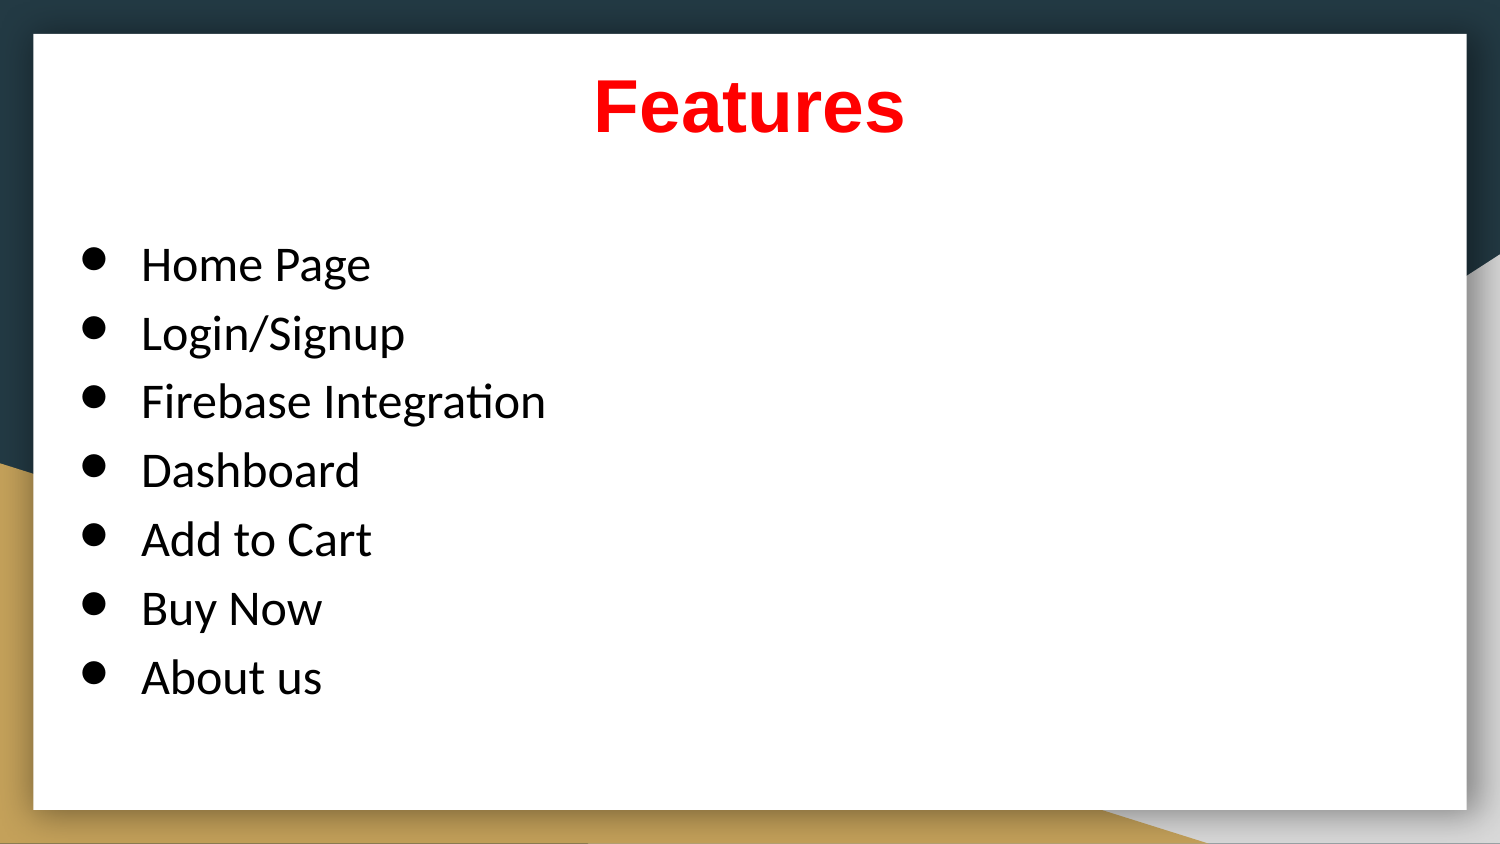

Features
Home Page
Login/Signup
Firebase Integration
Dashboard
Add to Cart
Buy Now
About us